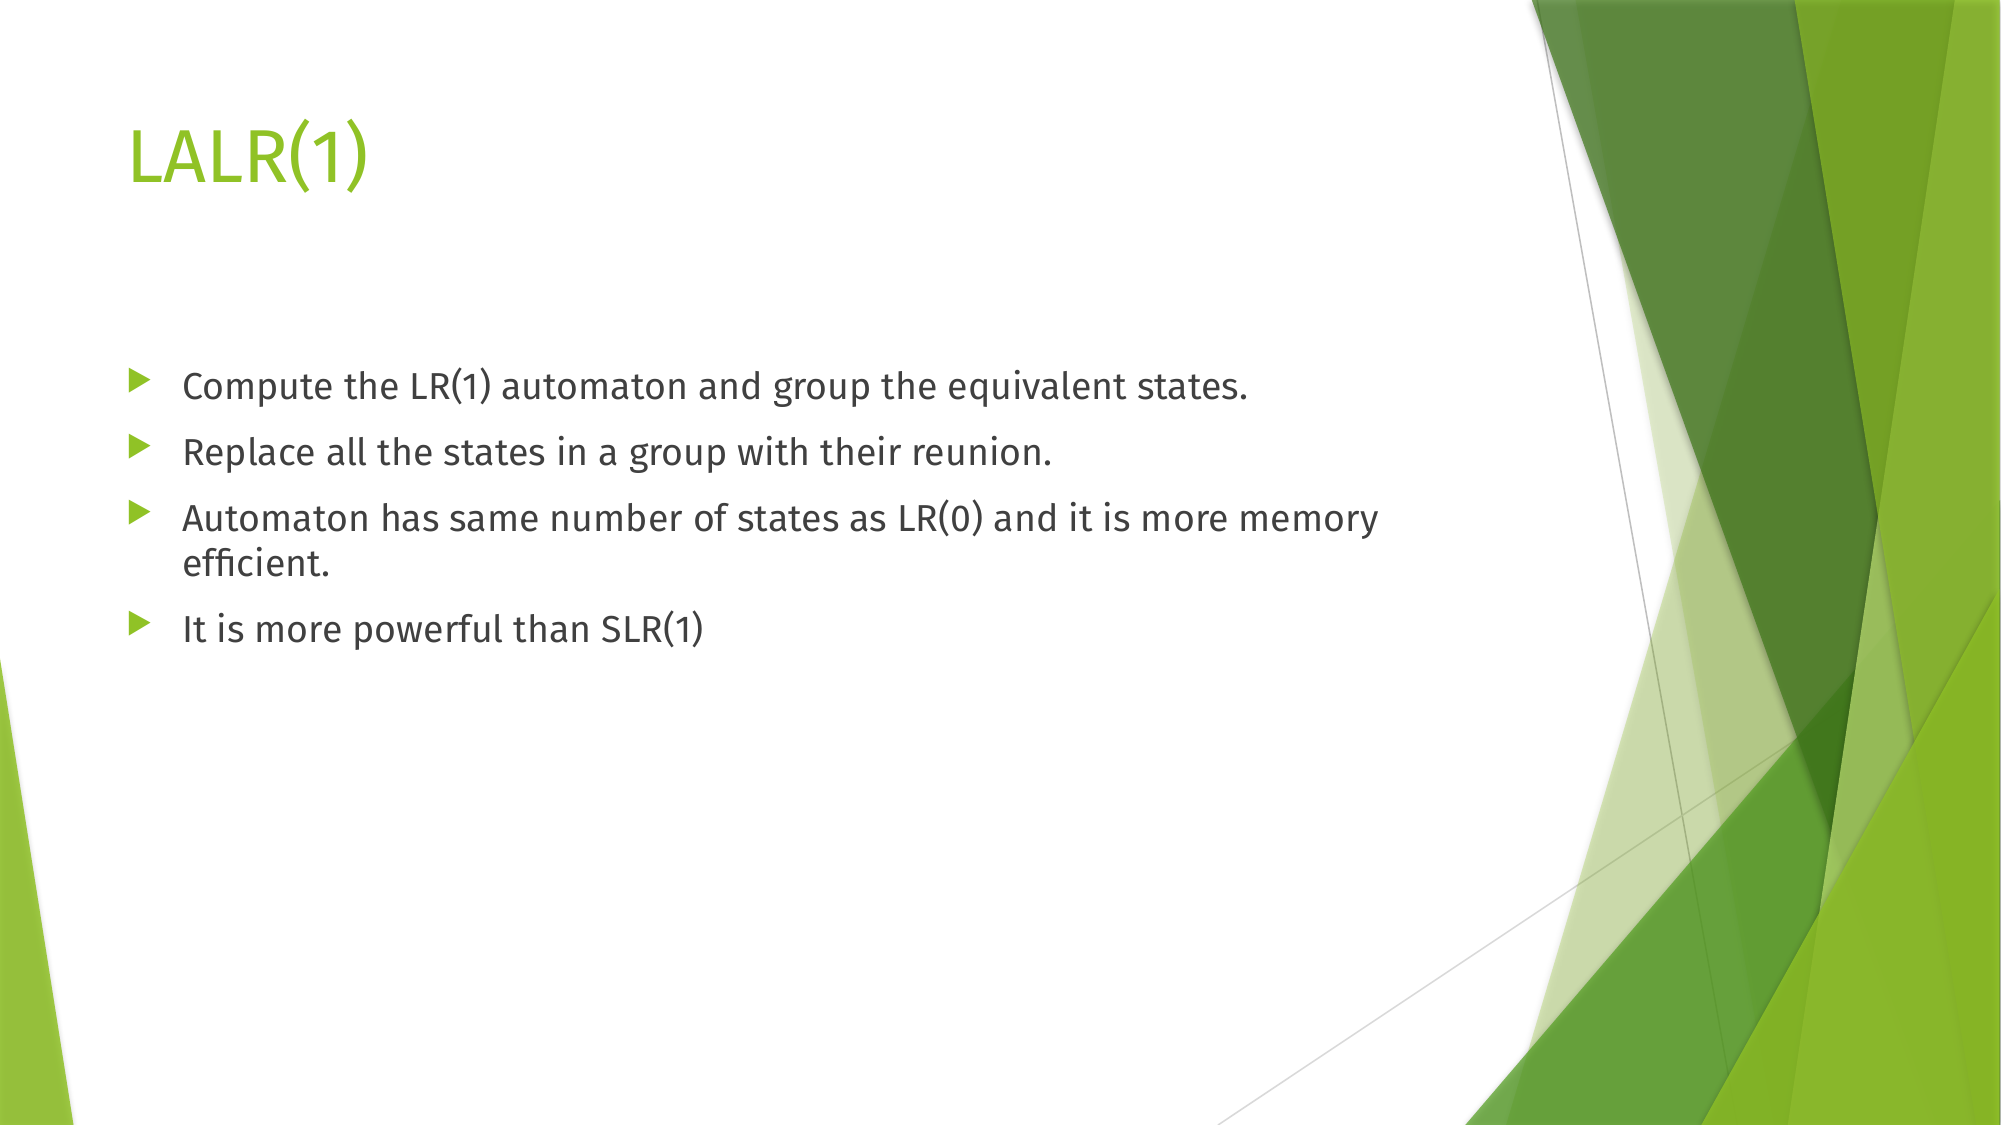

# LALR(1)
Compute the LR(1) automaton and group the equivalent states.
Replace all the states in a group with their reunion.
Automaton has same number of states as LR(0) and it is more memory efficient.
It is more powerful than SLR(1)